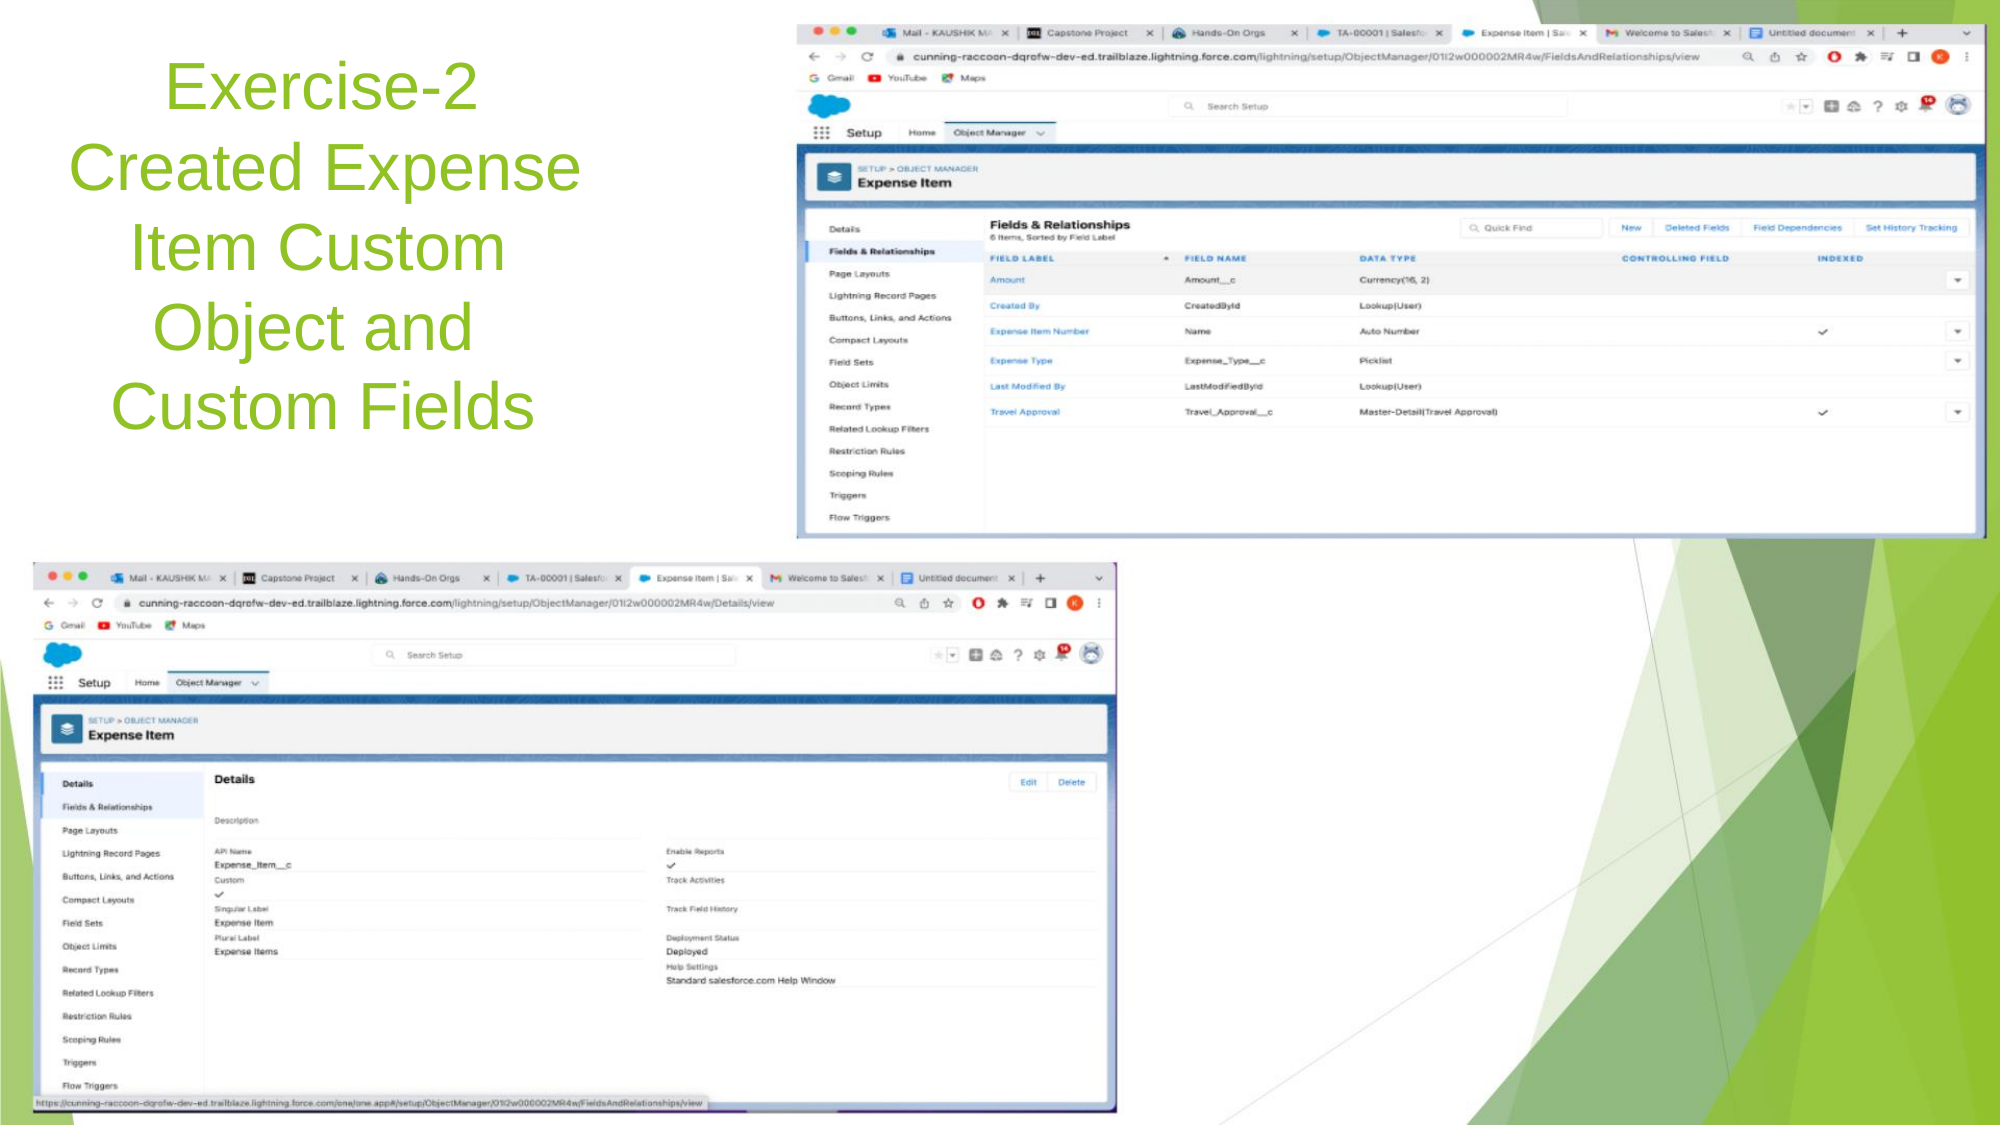

Exercise-2
Created Expense
Item Custom
Object and
Custom Fields